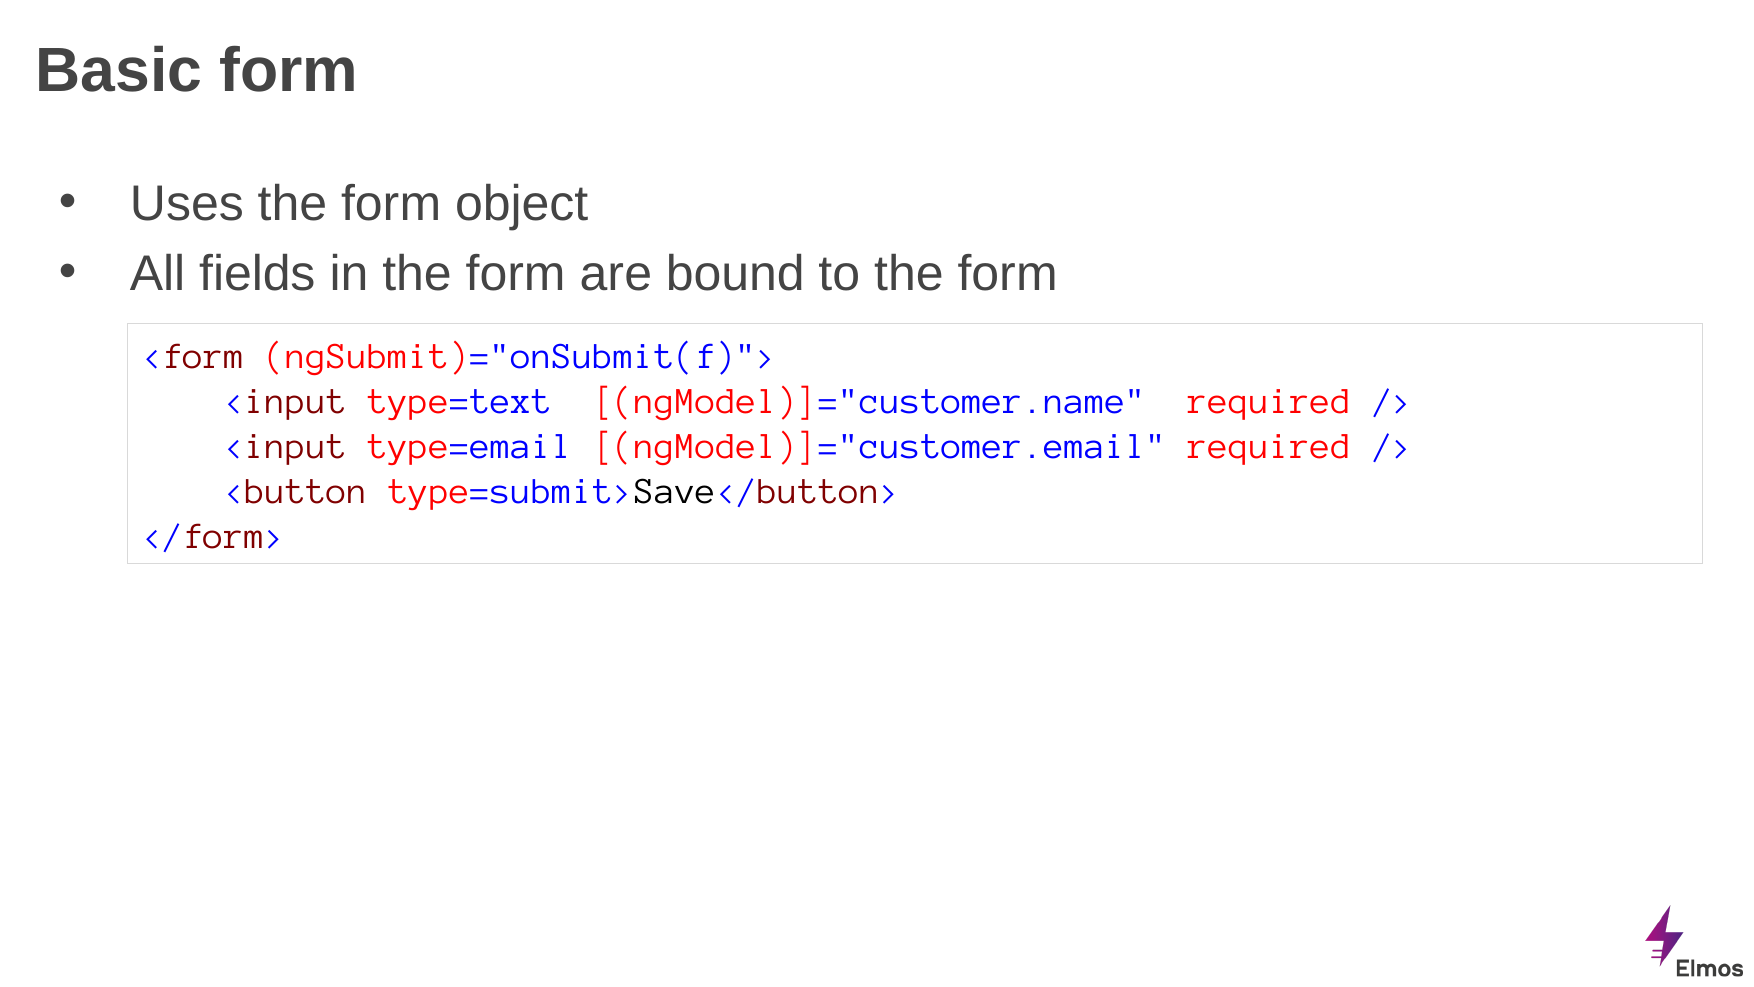

# Basic form
Uses the form object
All fields in the form are bound to the form

<form (ngSubmit)="onSubmit(f)">
    <input type=text  [(ngModel)]="customer.name"  required />
    <input type=email [(ngModel)]="customer.email" required />
    <button type=submit>Save</button>
</form>